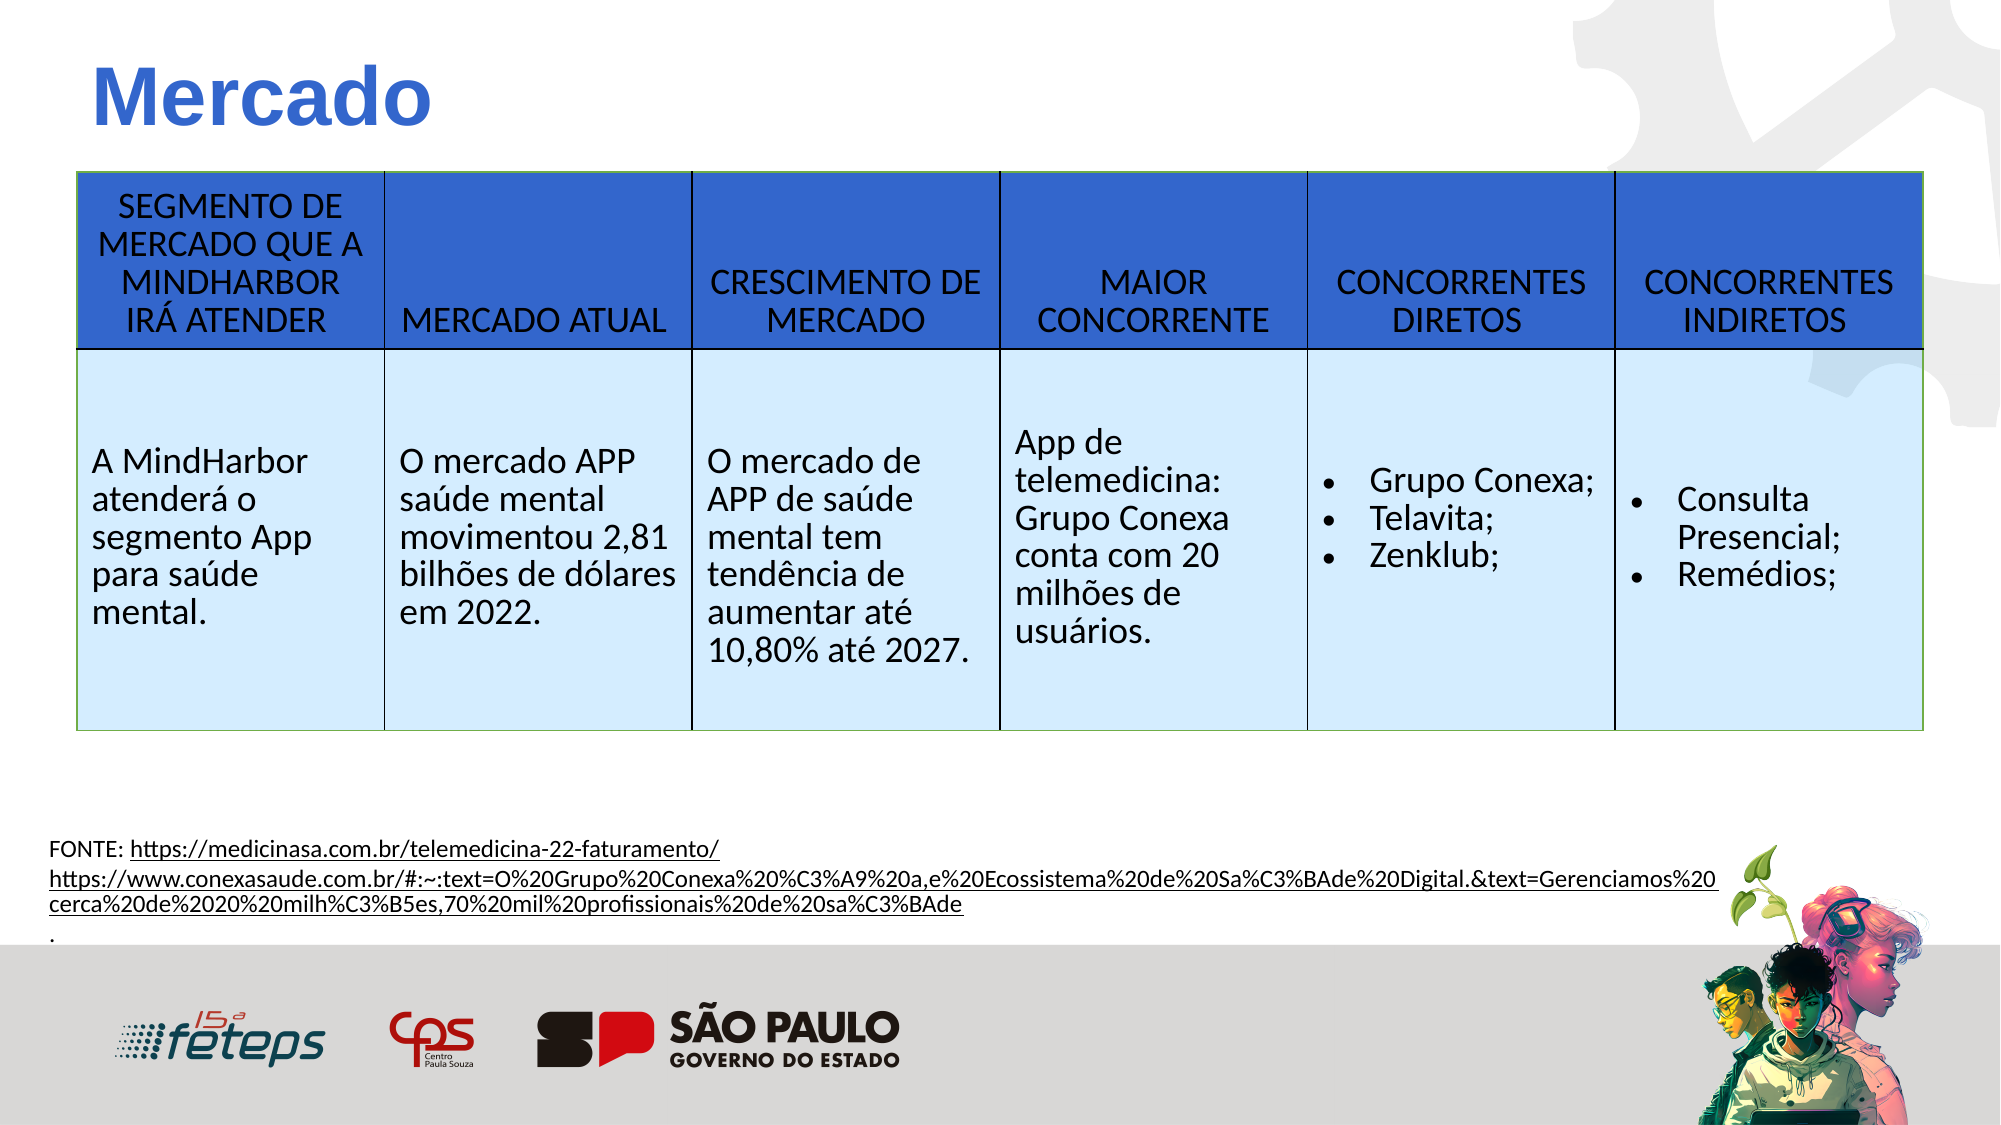

# Mercado
| SEGMENTO DE MERCADO QUE A MINDHARBOR IRÁ ATENDER | MERCADO ATUAL | CRESCIMENTO DE MERCADO | MAIOR CONCORRENTE | CONCORRENTES DIRETOS | CONCORRENTES INDIRETOS |
| --- | --- | --- | --- | --- | --- |
| A MindHarbor atenderá o segmento App para saúde mental. | O mercado APP saúde mental movimentou 2,81 bilhões de dólares em 2022. | O mercado de APP de saúde mental tem tendência de aumentar até 10,80% até 2027. | App de telemedicina: Grupo Conexa conta com 20 milhões de usuários. | Grupo Conexa; Telavita; Zenklub; | Consulta Presencial; Remédios; |
FONTE: https://medicinasa.com.br/telemedicina-22-faturamento/
https://www.conexasaude.com.br/#:~:text=O%20Grupo%20Conexa%20%C3%A9%20a,e%20Ecossistema%20de%20Sa%C3%BAde%20Digital.&text=Gerenciamos%20cerca%20de%2020%20milh%C3%B5es,70%20mil%20profissionais%20de%20sa%C3%BAde.